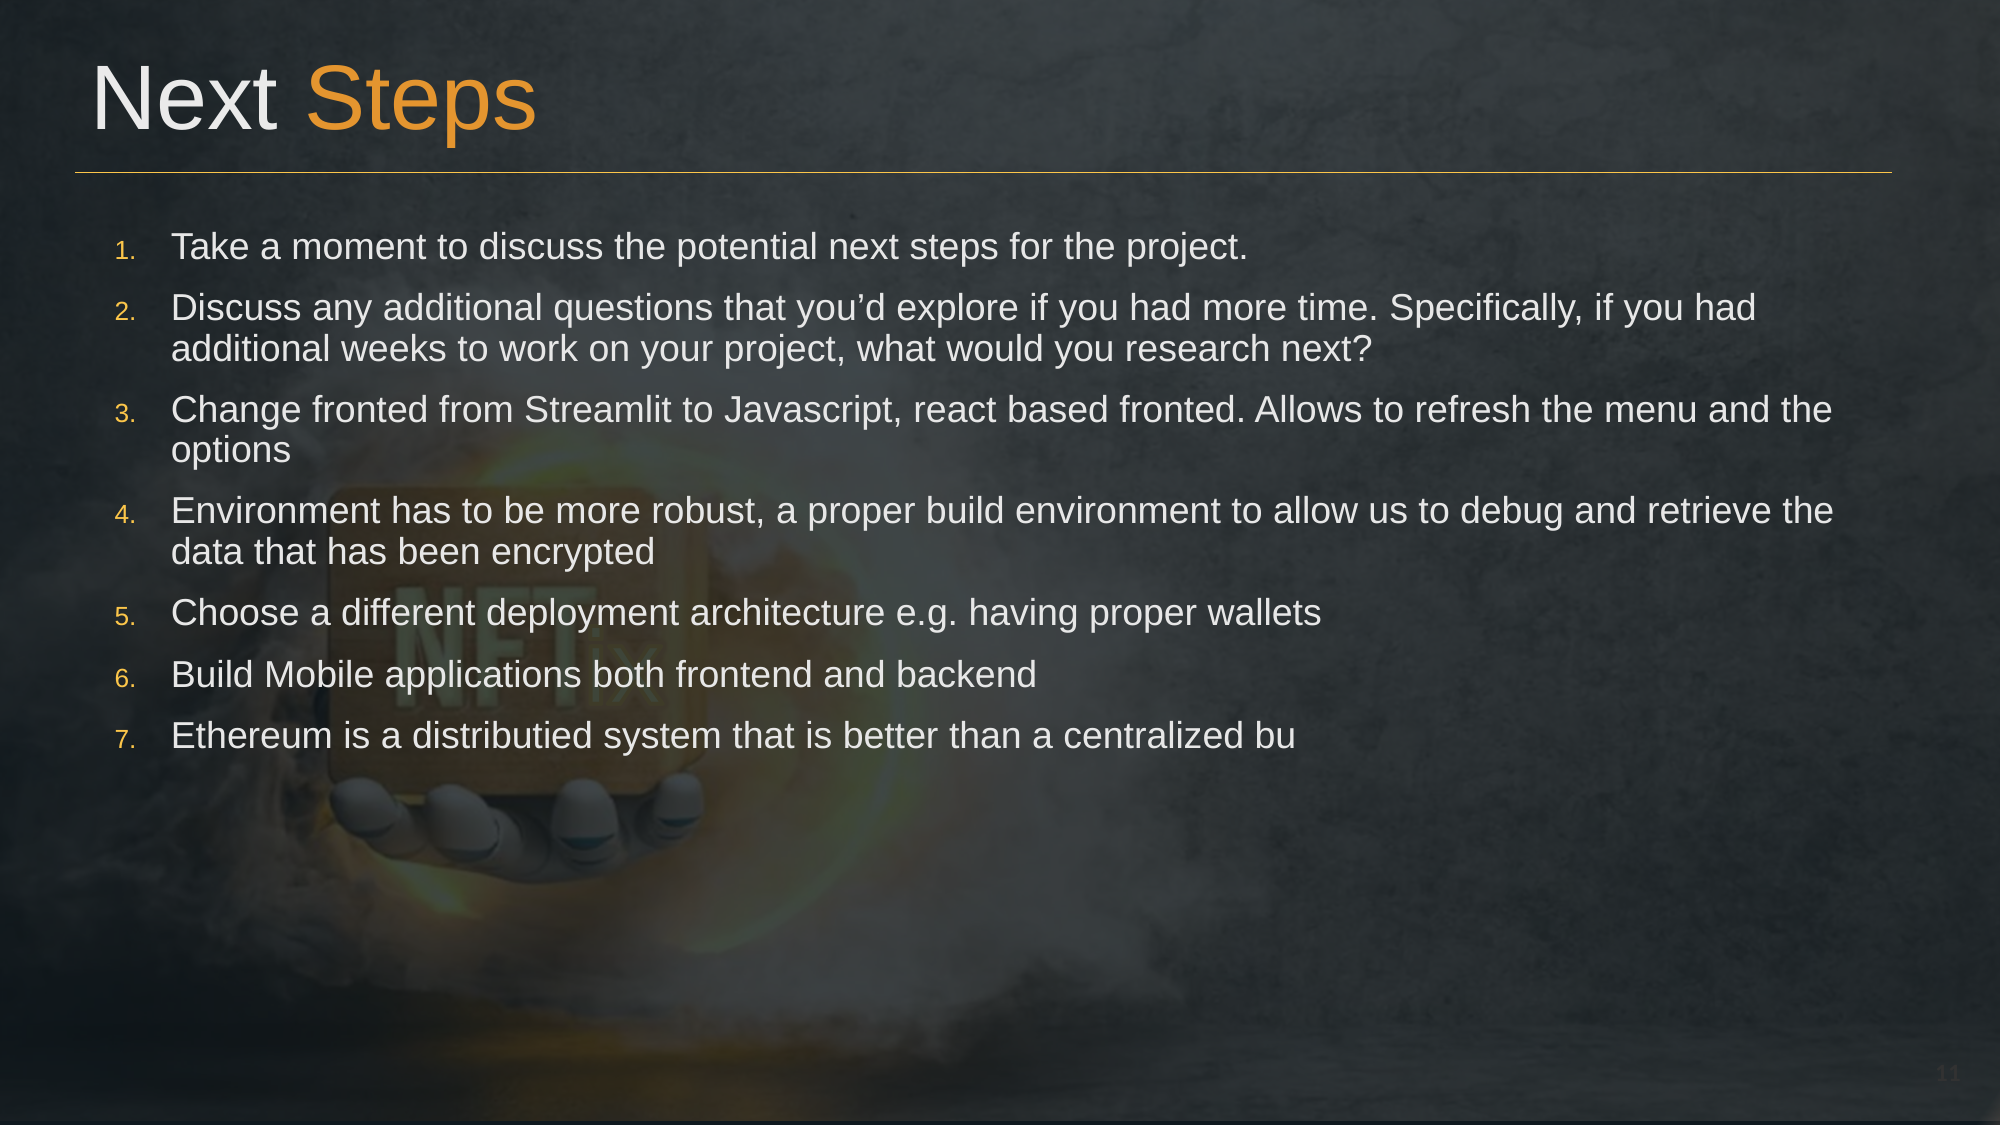

Next Steps
Take a moment to discuss the potential next steps for the project.
Discuss any additional questions that you’d explore if you had more time. Specifically, if you had additional weeks to work on your project, what would you research next?
Change fronted from Streamlit to Javascript, react based fronted. Allows to refresh the menu and the options
Environment has to be more robust, a proper build environment to allow us to debug and retrieve the data that has been encrypted
Choose a different deployment architecture e.g. having proper wallets
Build Mobile applications both frontend and backend
Ethereum is a distributied system that is better than a centralized bu